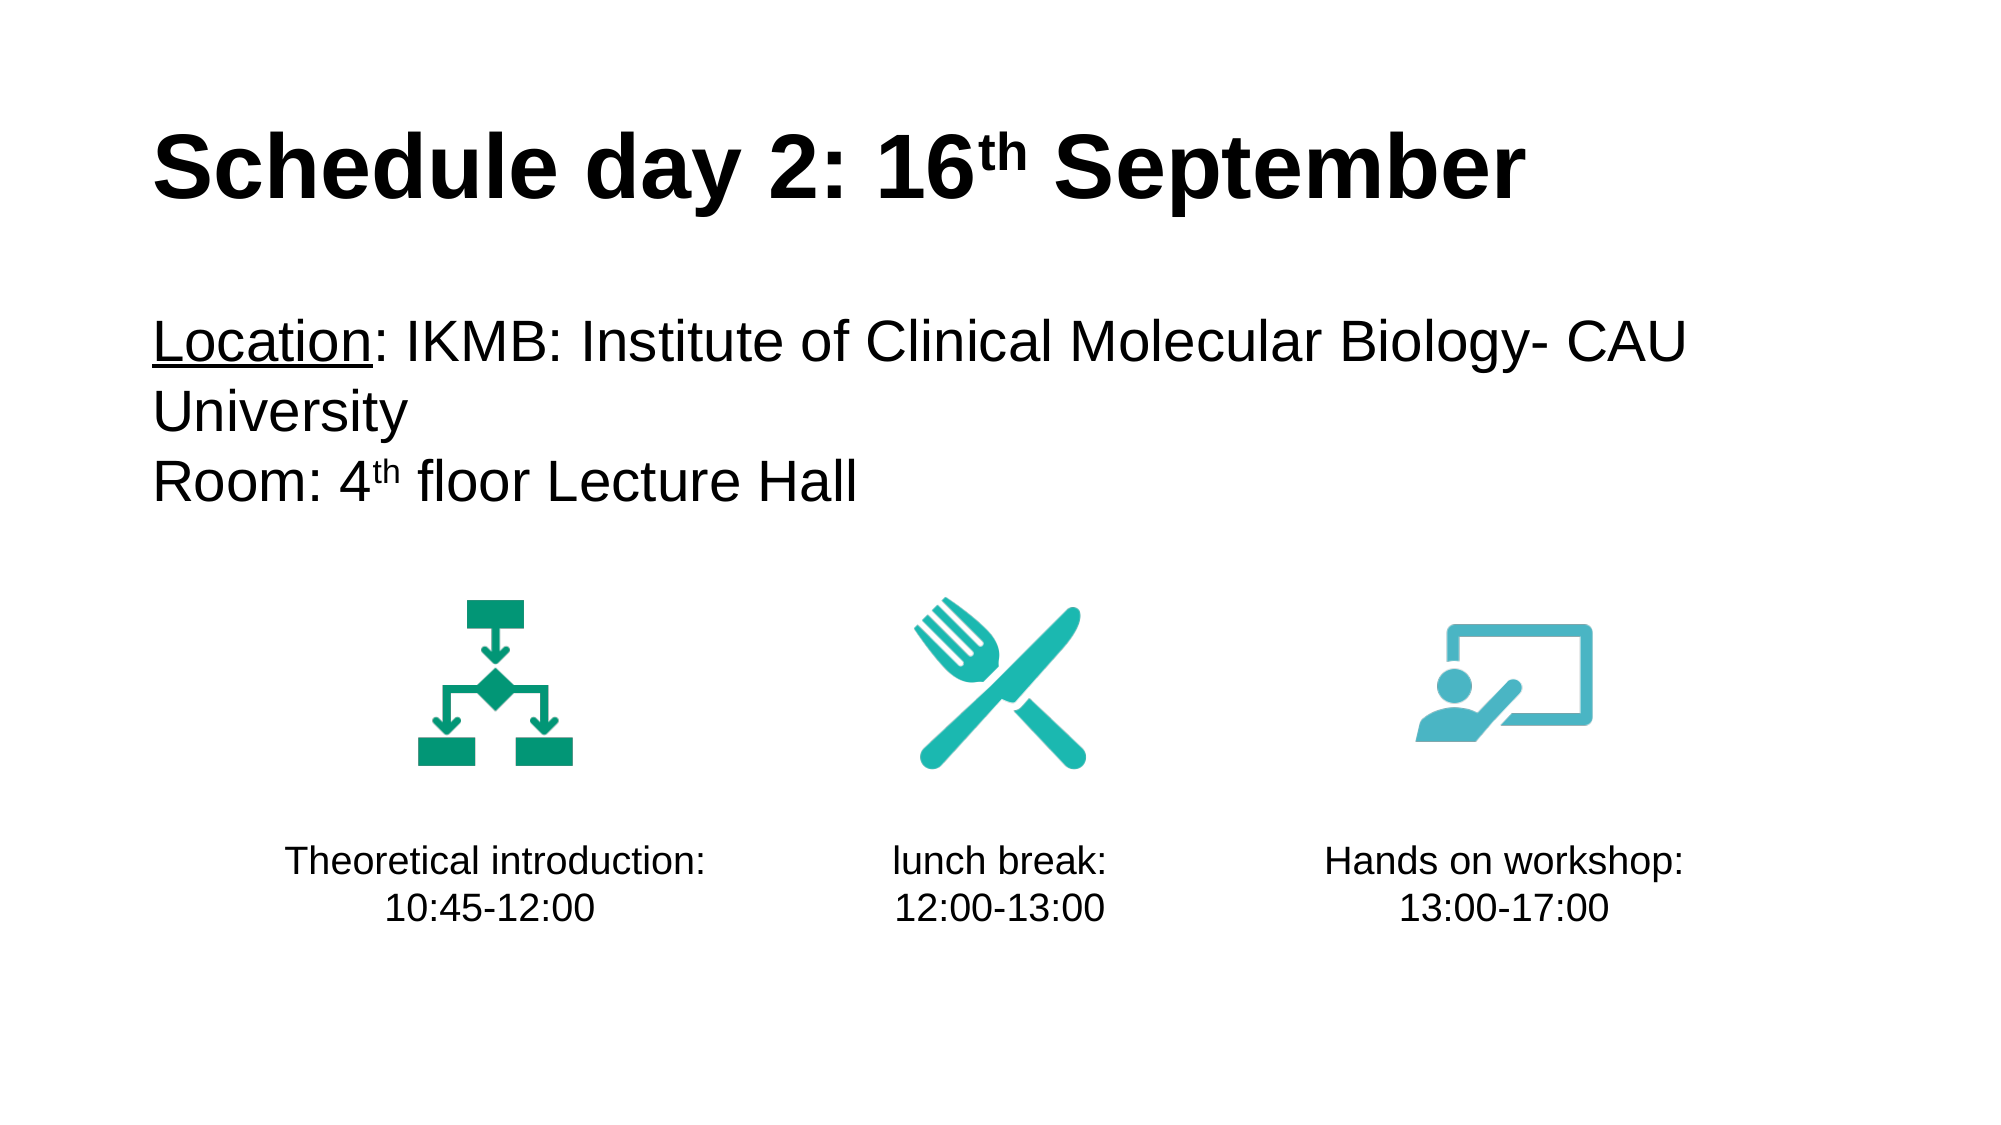

# Schedule day 2: 16th September
Location: IKMB: Institute of Clinical Molecular Biology- CAU University
Room: 4th floor Lecture Hall
Theoretical introduction: 10:45-12:00
lunch break: 12:00-13:00
Hands on workshop: 13:00-17:00